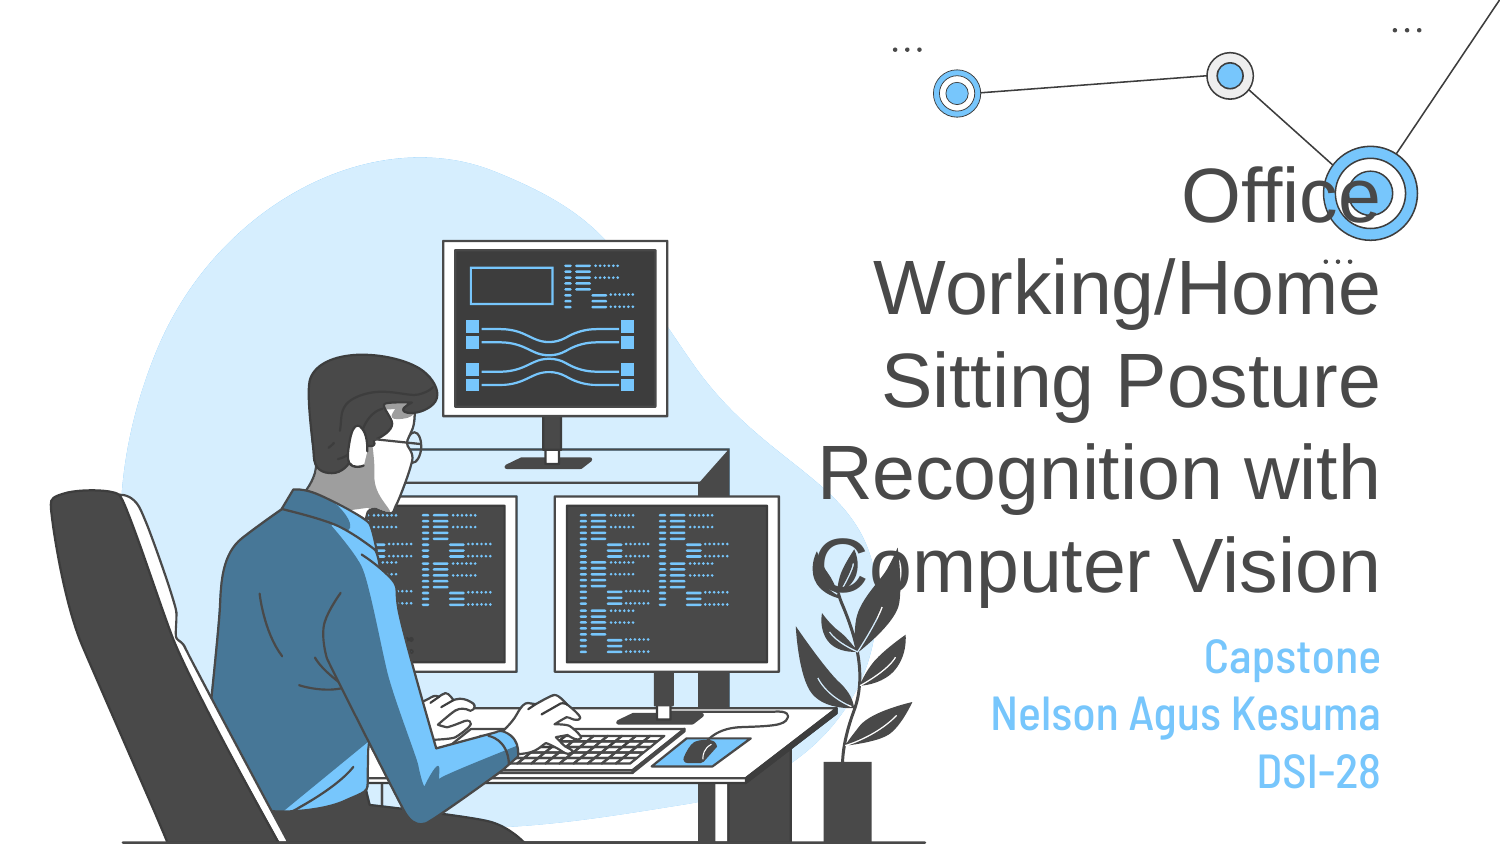

# Office Working/Home Sitting Posture Recognition with Computer Vision
Capstone
Nelson Agus Kesuma
DSI-28